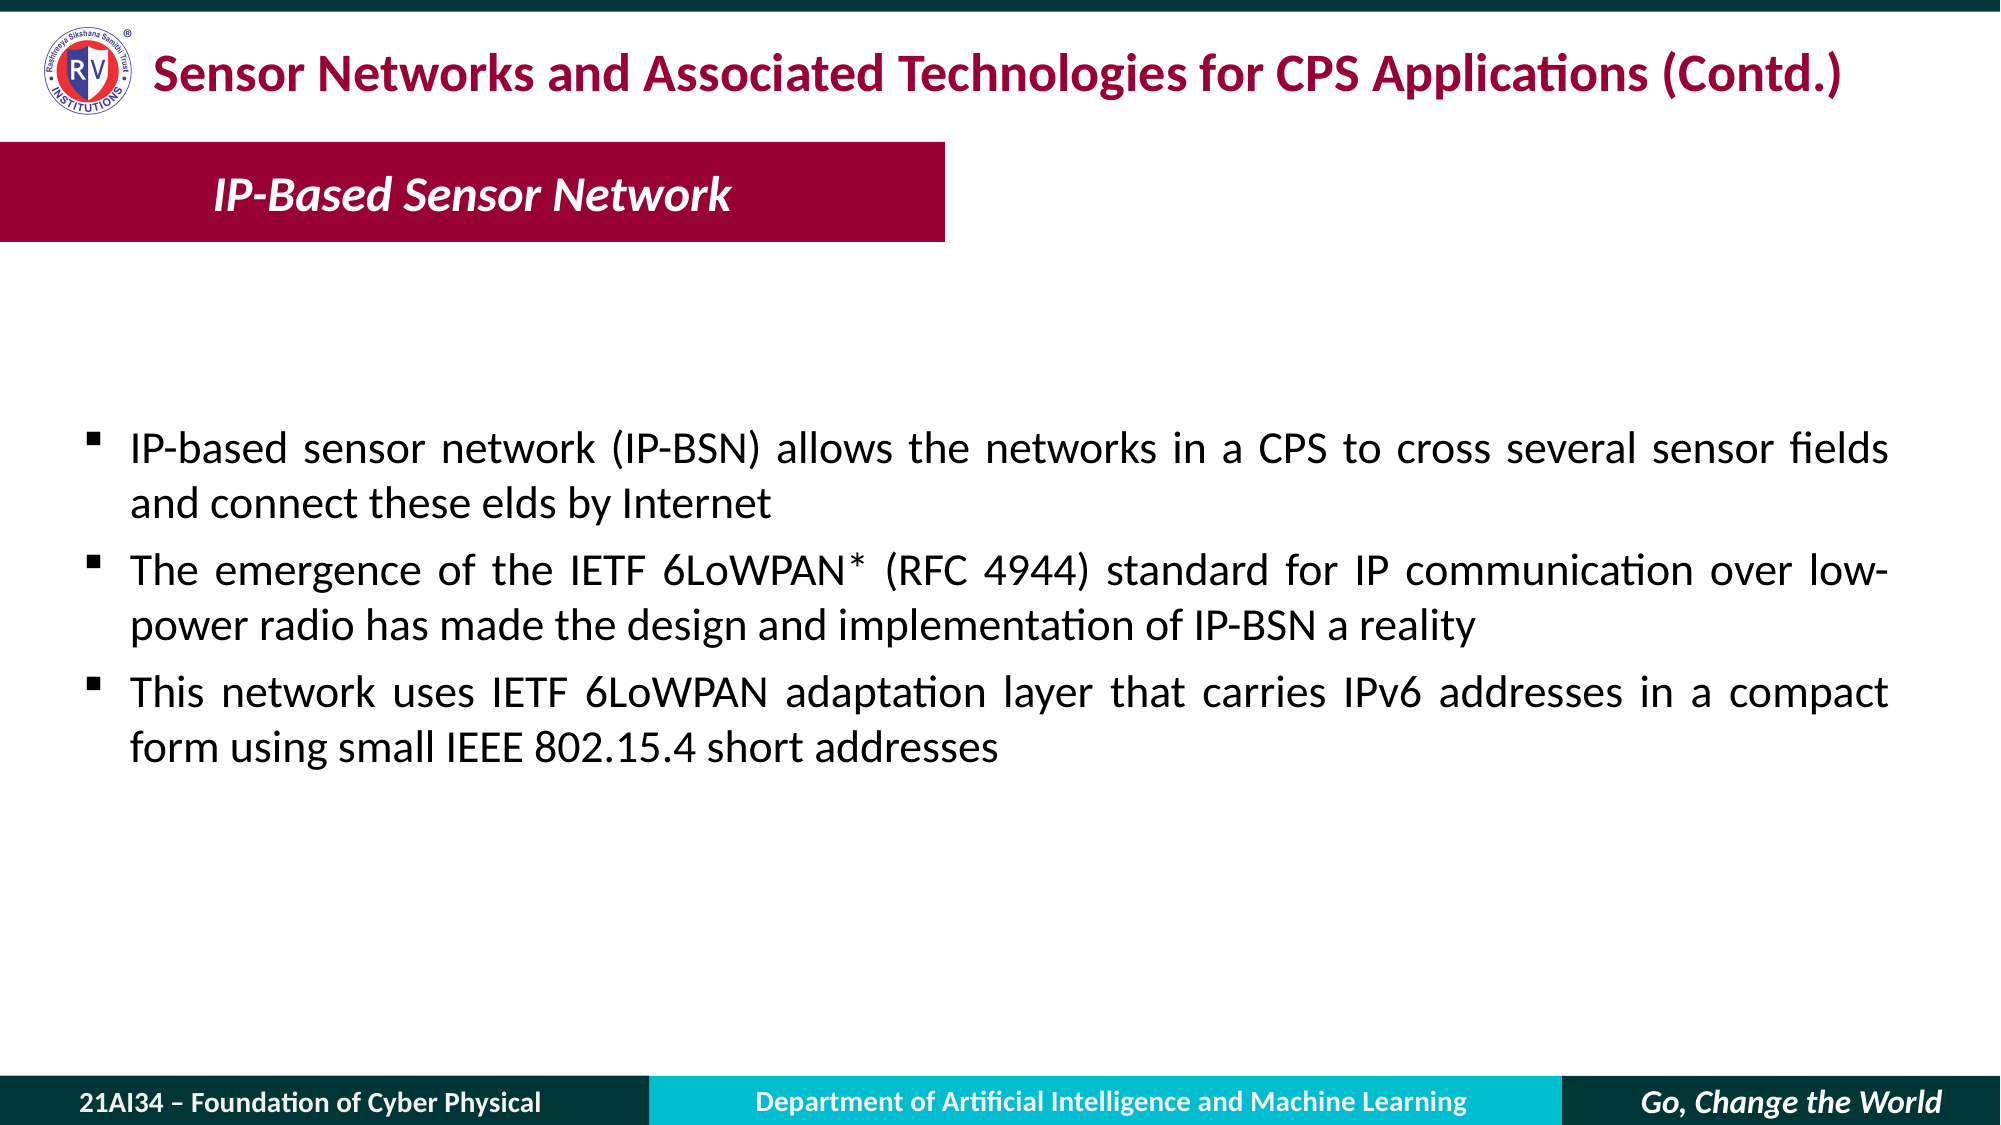

# Sensor Networks and Associated Technologies for CPS Applications (Contd.)
IP-Based Sensor Network
IP-based sensor network (IP-BSN) allows the networks in a CPS to cross several sensor fields and connect these elds by Internet
The emergence of the IETF 6LoWPAN* (RFC 4944) standard for IP communication over low-power radio has made the design and implementation of IP-BSN a reality
This network uses IETF 6LoWPAN adaptation layer that carries IPv6 addresses in a compact form using small IEEE 802.15.4 short addresses